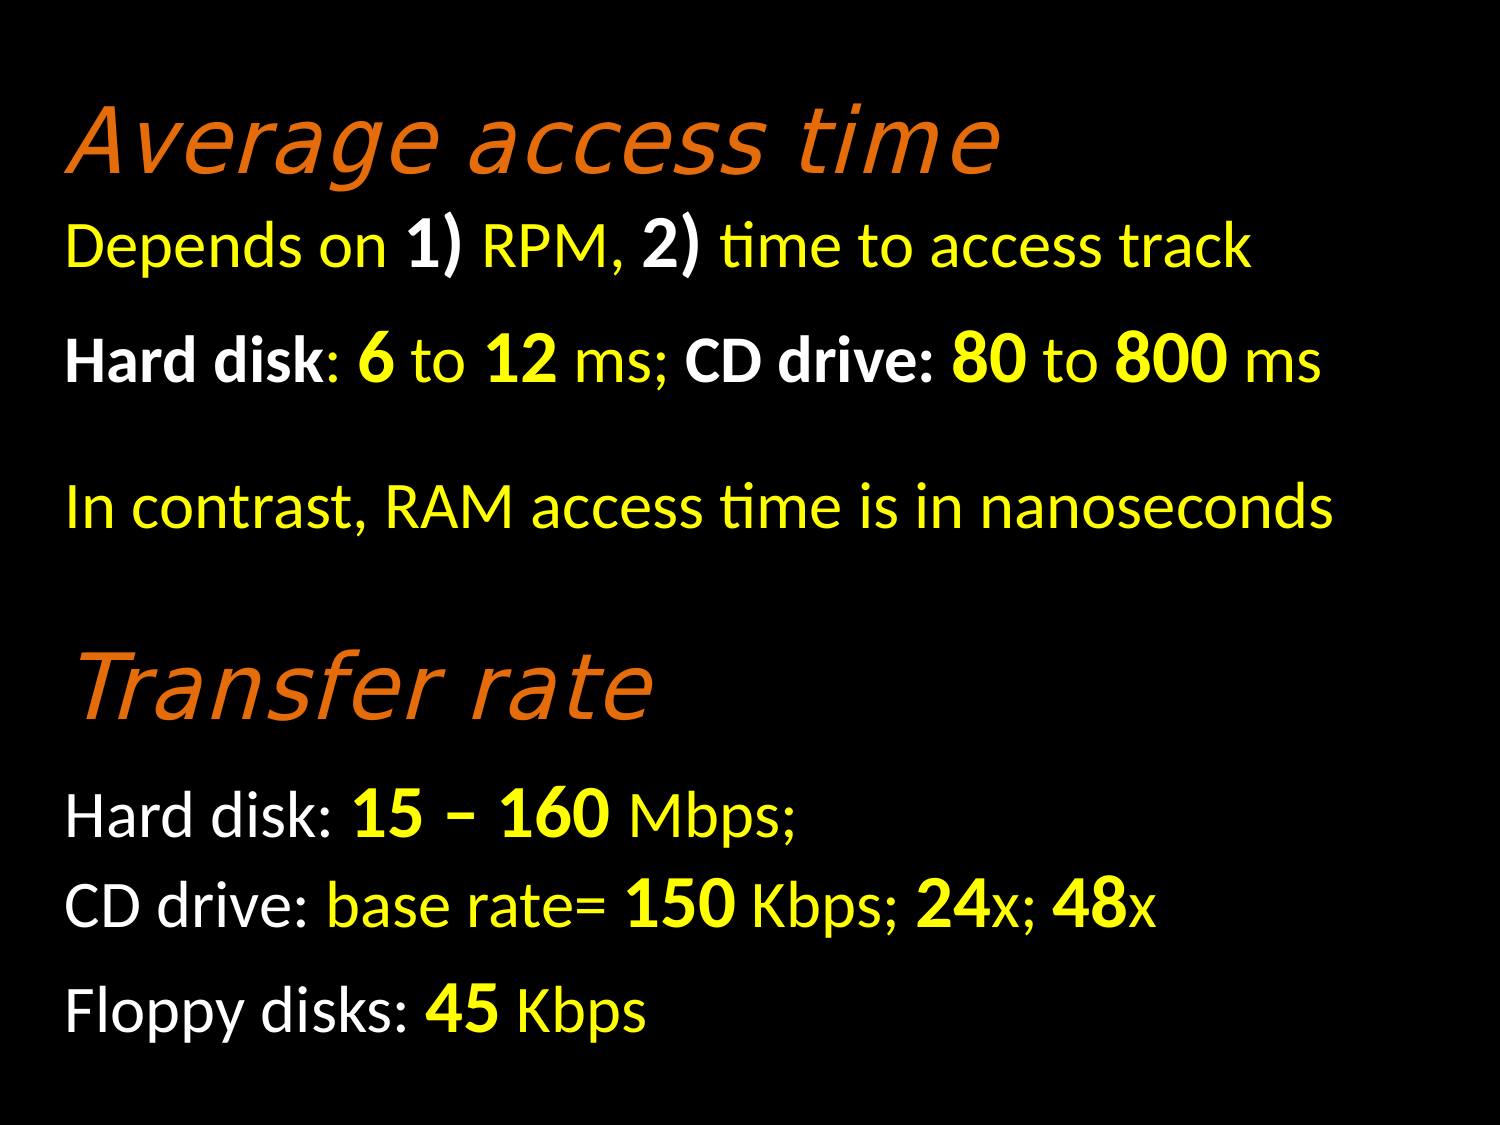

Average access time
Depends on 1) RPM, 2) time to access track

Hard disk: 6 to 12 ms; CD drive: 80 to 800 ms

In contrast, RAM access time is in nanoseconds
Transfer rate

Hard disk: 15 – 160 Mbps;
CD drive: base rate= 150 Kbps; 24x; 48x
Floppy disks: 45 Kbps